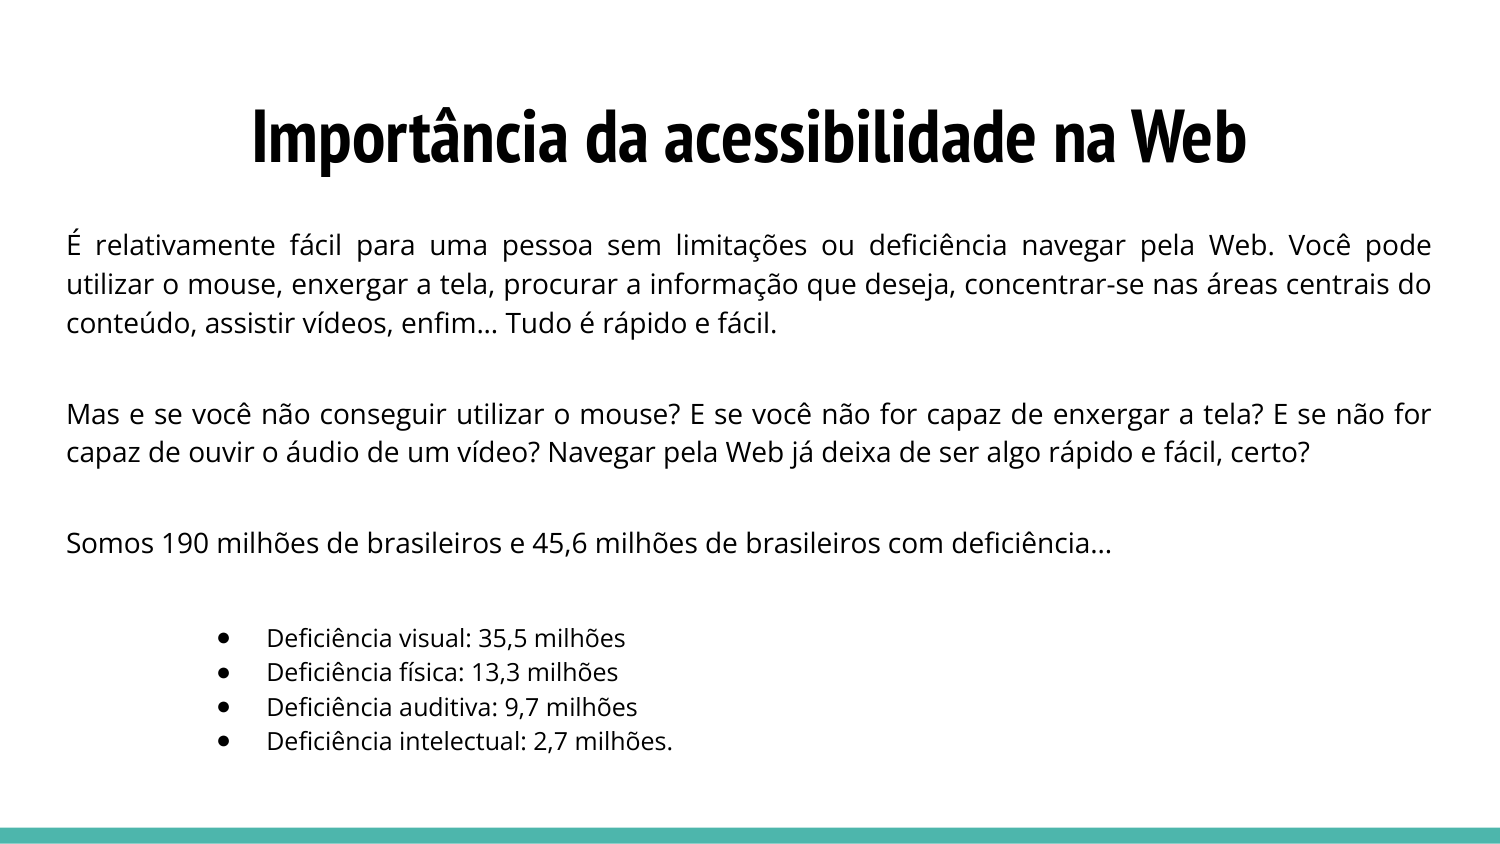

# Importância da acessibilidade na Web
É relativamente fácil para uma pessoa sem limitações ou deficiência navegar pela Web. Você pode utilizar o mouse, enxergar a tela, procurar a informação que deseja, concentrar-se nas áreas centrais do conteúdo, assistir vídeos, enfim... Tudo é rápido e fácil.
Mas e se você não conseguir utilizar o mouse? E se você não for capaz de enxergar a tela? E se não for capaz de ouvir o áudio de um vídeo? Navegar pela Web já deixa de ser algo rápido e fácil, certo?
Somos 190 milhões de brasileiros e 45,6 milhões de brasileiros com deficiência...
Deficiência visual: 35,5 milhões
Deficiência física: 13,3 milhões
Deficiência auditiva: 9,7 milhões
Deficiência intelectual: 2,7 milhões.